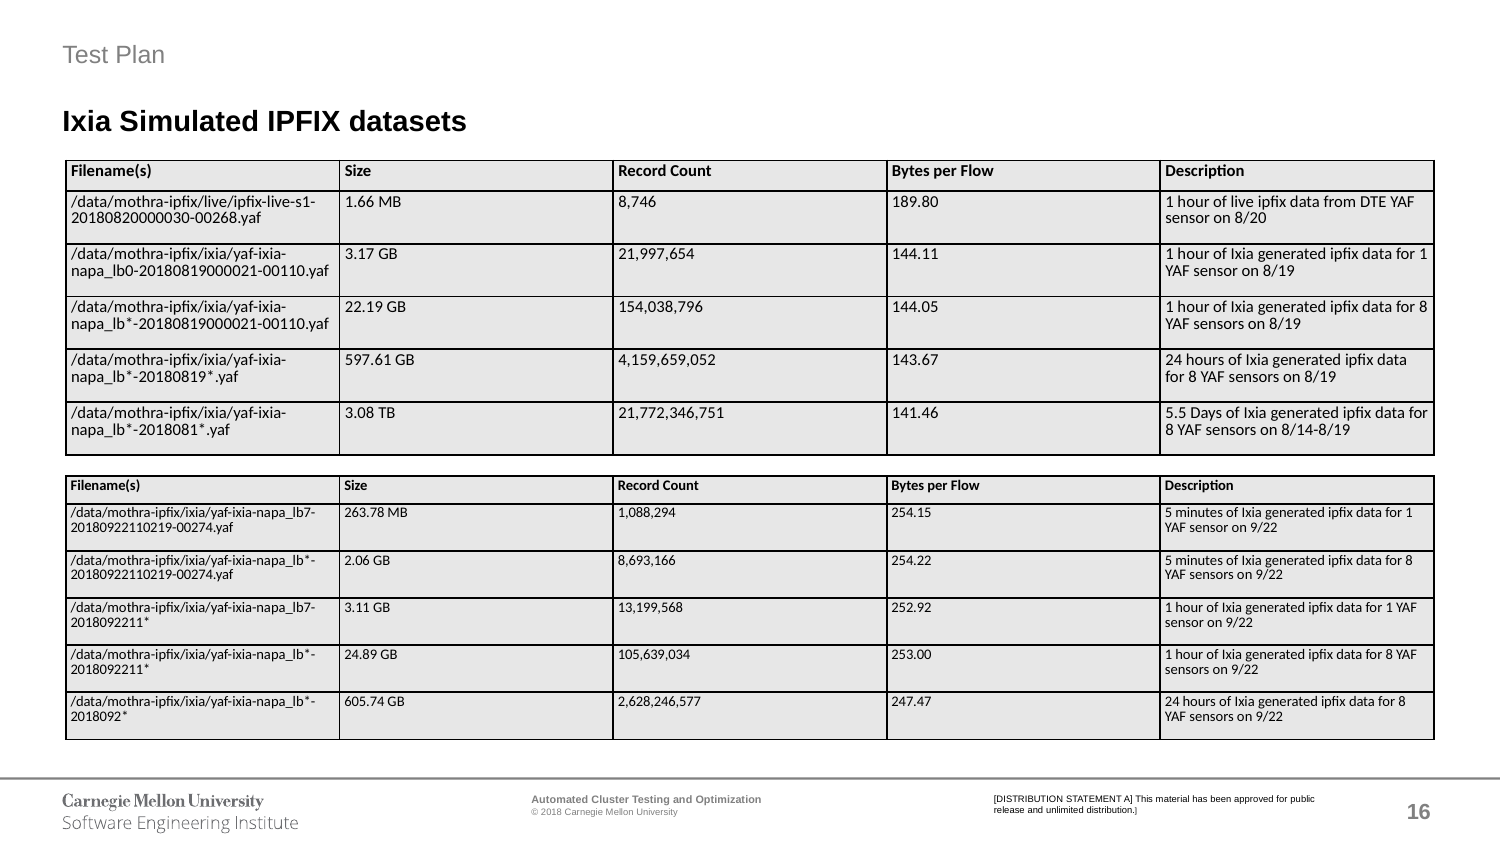

# Test Plan
Ixia Simulated IPFIX datasets
| Filename(s) | Size | Record Count | Bytes per Flow | Description |
| --- | --- | --- | --- | --- |
| /data/mothra-ipfix/live/ipfix-live-s1-20180820000030-00268.yaf | 1.66 MB | 8,746 | 189.80 | 1 hour of live ipfix data from DTE YAF sensor on 8/20 |
| /data/mothra-ipfix/ixia/yaf-ixia-napa\_lb0-20180819000021-00110.yaf | 3.17 GB | 21,997,654 | 144.11 | 1 hour of Ixia generated ipfix data for 1 YAF sensor on 8/19 |
| /data/mothra-ipfix/ixia/yaf-ixia-napa\_lb\*-20180819000021-00110.yaf | 22.19 GB | 154,038,796 | 144.05 | 1 hour of Ixia generated ipfix data for 8 YAF sensors on 8/19 |
| /data/mothra-ipfix/ixia/yaf-ixia-napa\_lb\*-20180819\*.yaf | 597.61 GB | 4,159,659,052 | 143.67 | 24 hours of Ixia generated ipfix data for 8 YAF sensors on 8/19 |
| /data/mothra-ipfix/ixia/yaf-ixia-napa\_lb\*-2018081\*.yaf | 3.08 TB | 21,772,346,751 | 141.46 | 5.5 Days of Ixia generated ipfix data for 8 YAF sensors on 8/14-8/19 |
| Filename(s) | Size | Record Count | Bytes per Flow | Description |
| --- | --- | --- | --- | --- |
| /data/mothra-ipfix/ixia/yaf-ixia-napa\_lb7-20180922110219-00274.yaf | 263.78 MB | 1,088,294 | 254.15 | 5 minutes of Ixia generated ipfix data for 1 YAF sensor on 9/22 |
| /data/mothra-ipfix/ixia/yaf-ixia-napa\_lb\*-20180922110219-00274.yaf | 2.06 GB | 8,693,166 | 254.22 | 5 minutes of Ixia generated ipfix data for 8 YAF sensors on 9/22 |
| /data/mothra-ipfix/ixia/yaf-ixia-napa\_lb7-2018092211\* | 3.11 GB | 13,199,568 | 252.92 | 1 hour of Ixia generated ipfix data for 1 YAF sensor on 9/22 |
| /data/mothra-ipfix/ixia/yaf-ixia-napa\_lb\*-2018092211\* | 24.89 GB | 105,639,034 | 253.00 | 1 hour of Ixia generated ipfix data for 8 YAF sensors on 9/22 |
| /data/mothra-ipfix/ixia/yaf-ixia-napa\_lb\*-2018092\* | 605.74 GB | 2,628,246,577 | 247.47 | 24 hours of Ixia generated ipfix data for 8 YAF sensors on 9/22 |